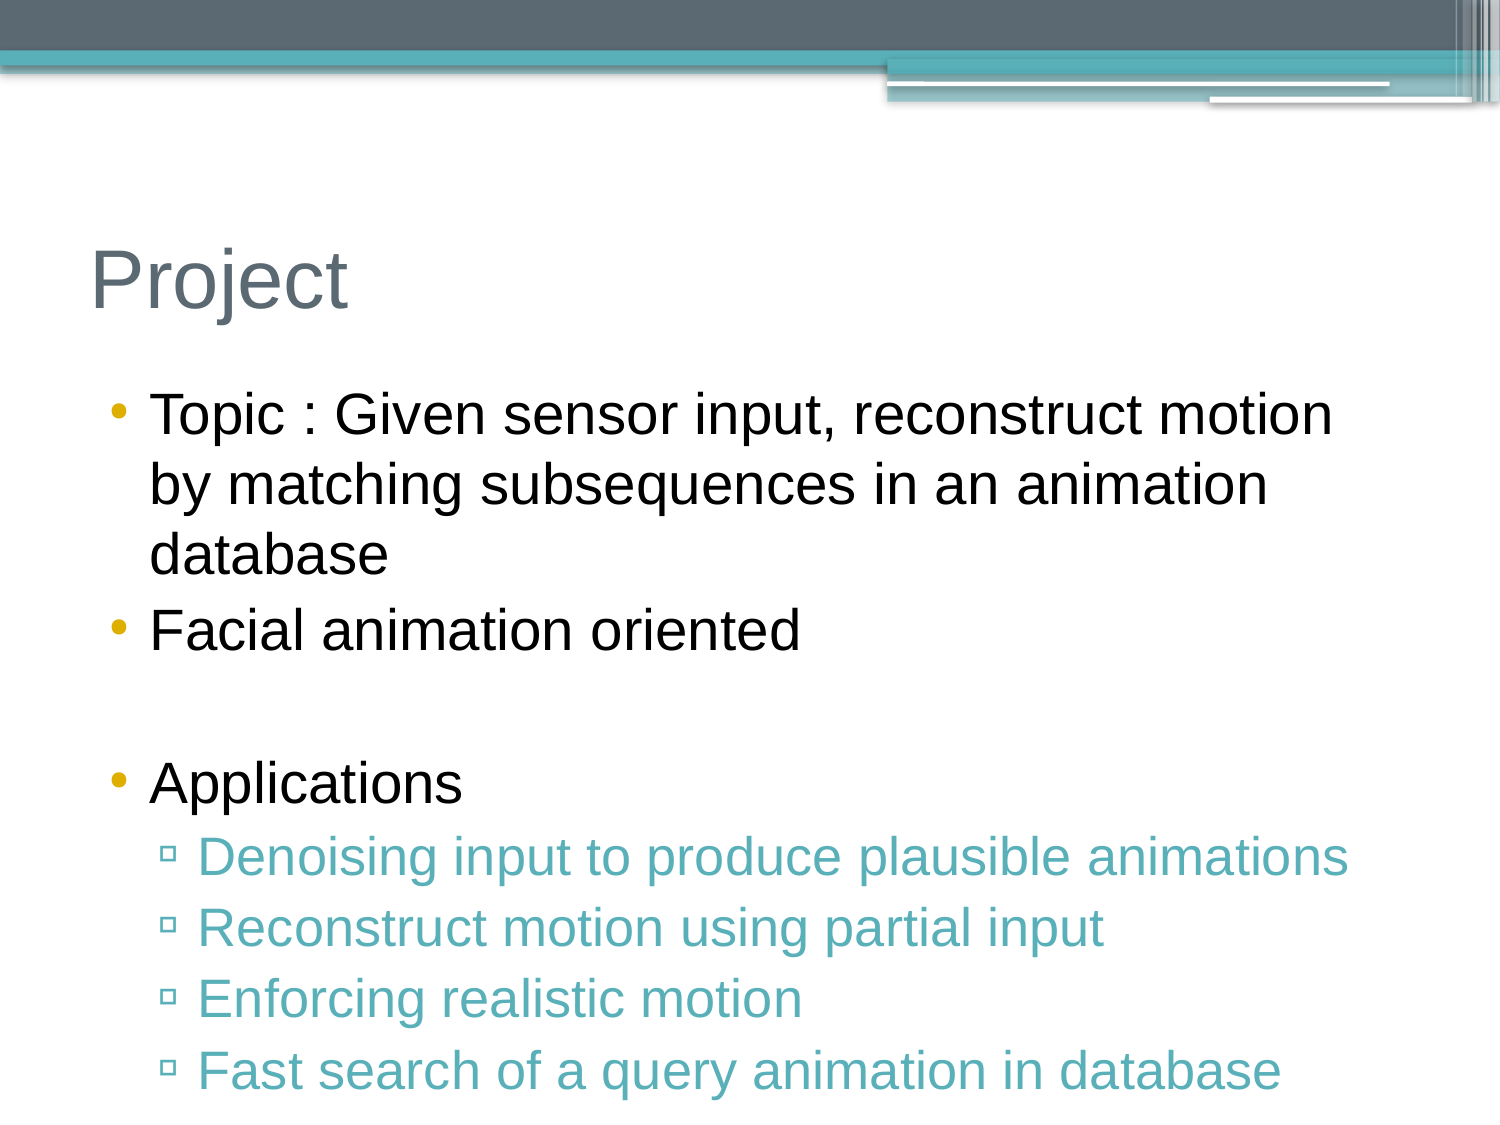

# Project
Topic : Given sensor input, reconstruct motion by matching subsequences in an animation database
Facial animation oriented

Applications
Denoising input to produce plausible animations
Reconstruct motion using partial input
Enforcing realistic motion
Fast search of a query animation in database